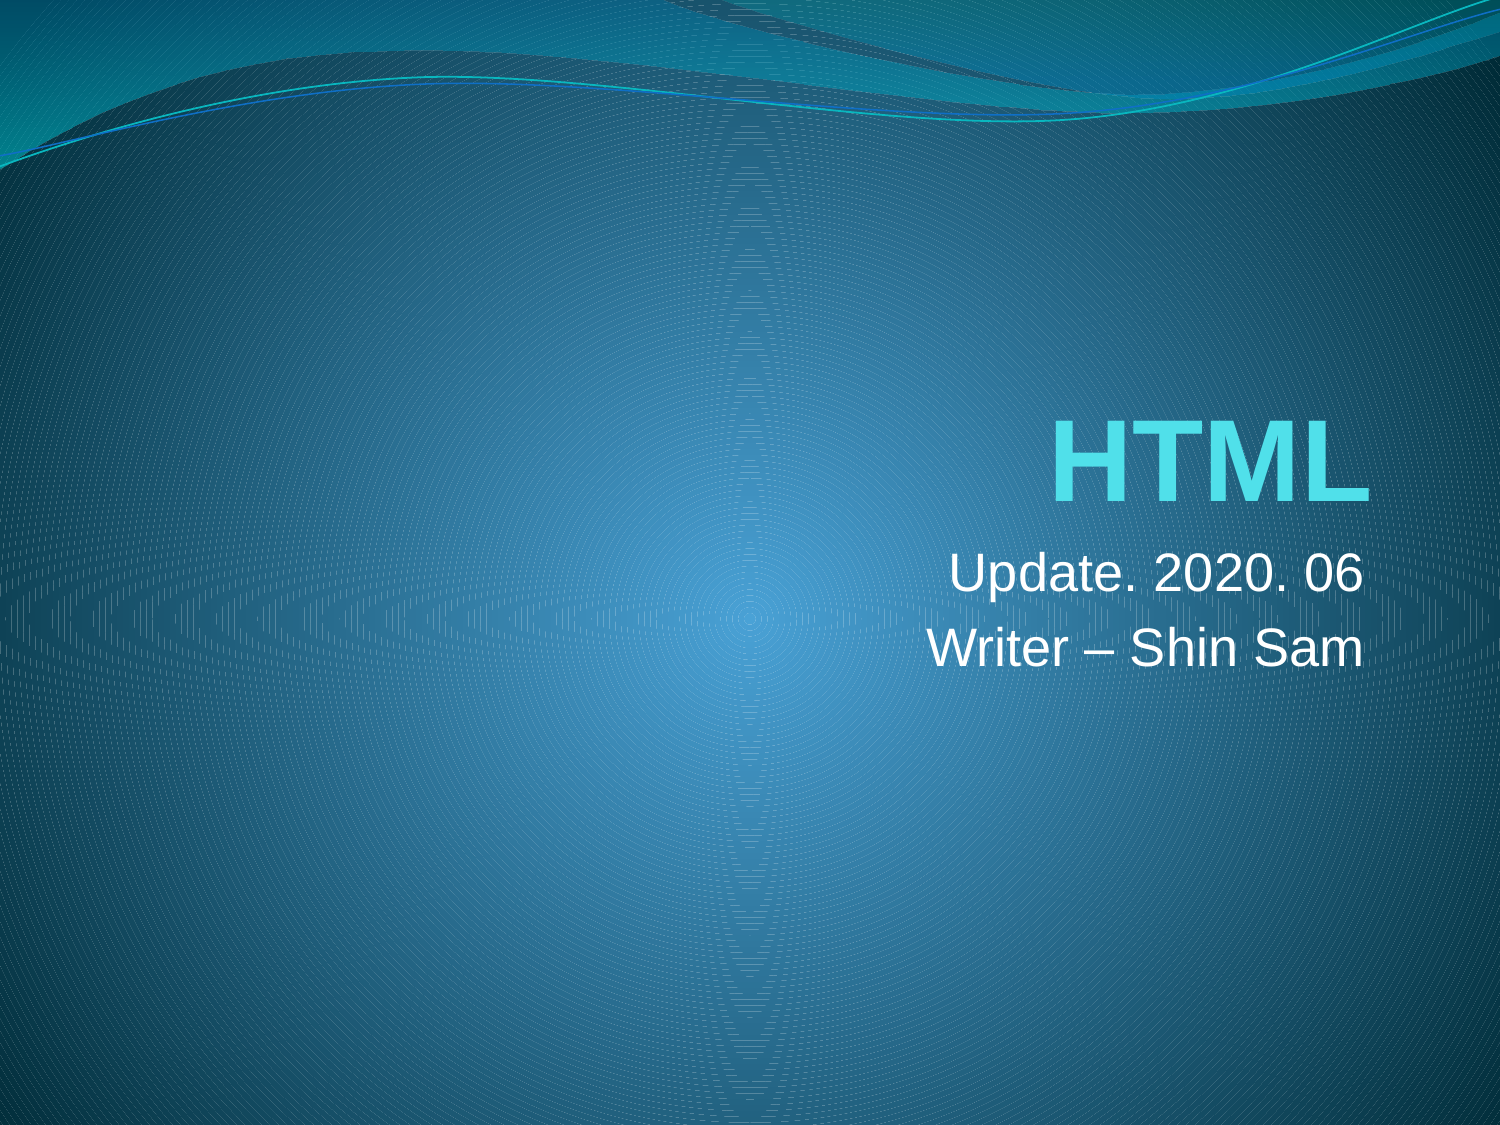

# HTML
Update. 2020. 06
Writer – Shin Sam